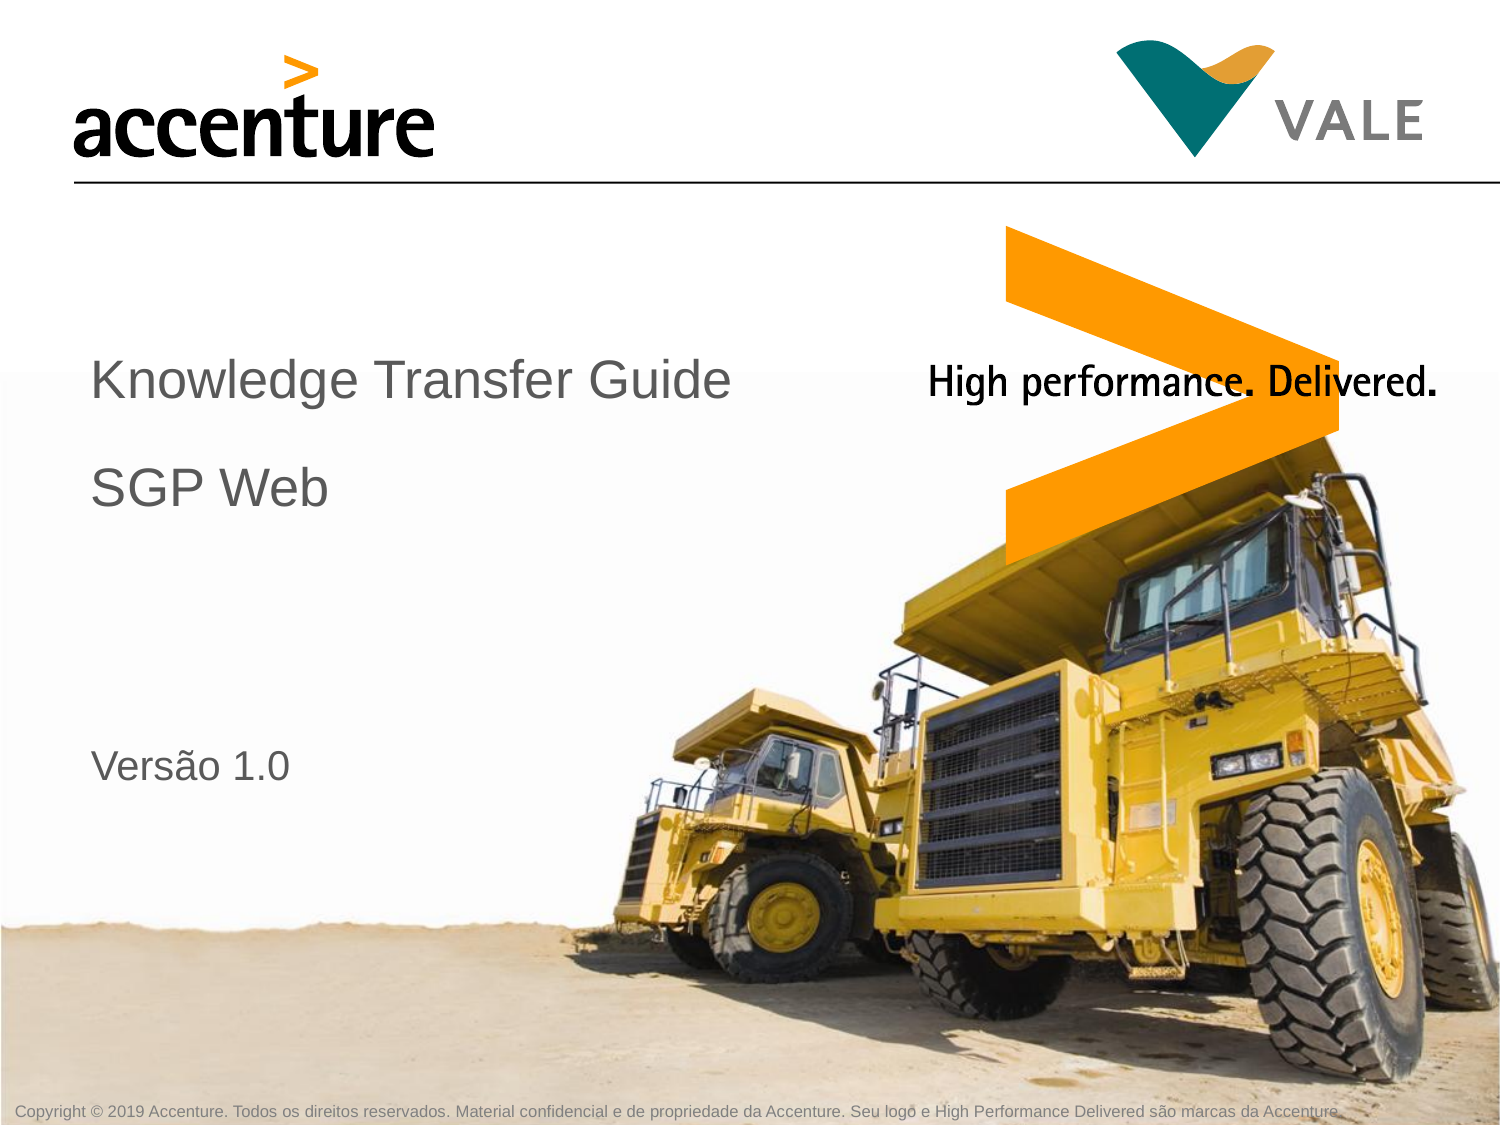

Knowledge Transfer Guide

SGP Web

Versão 1.0